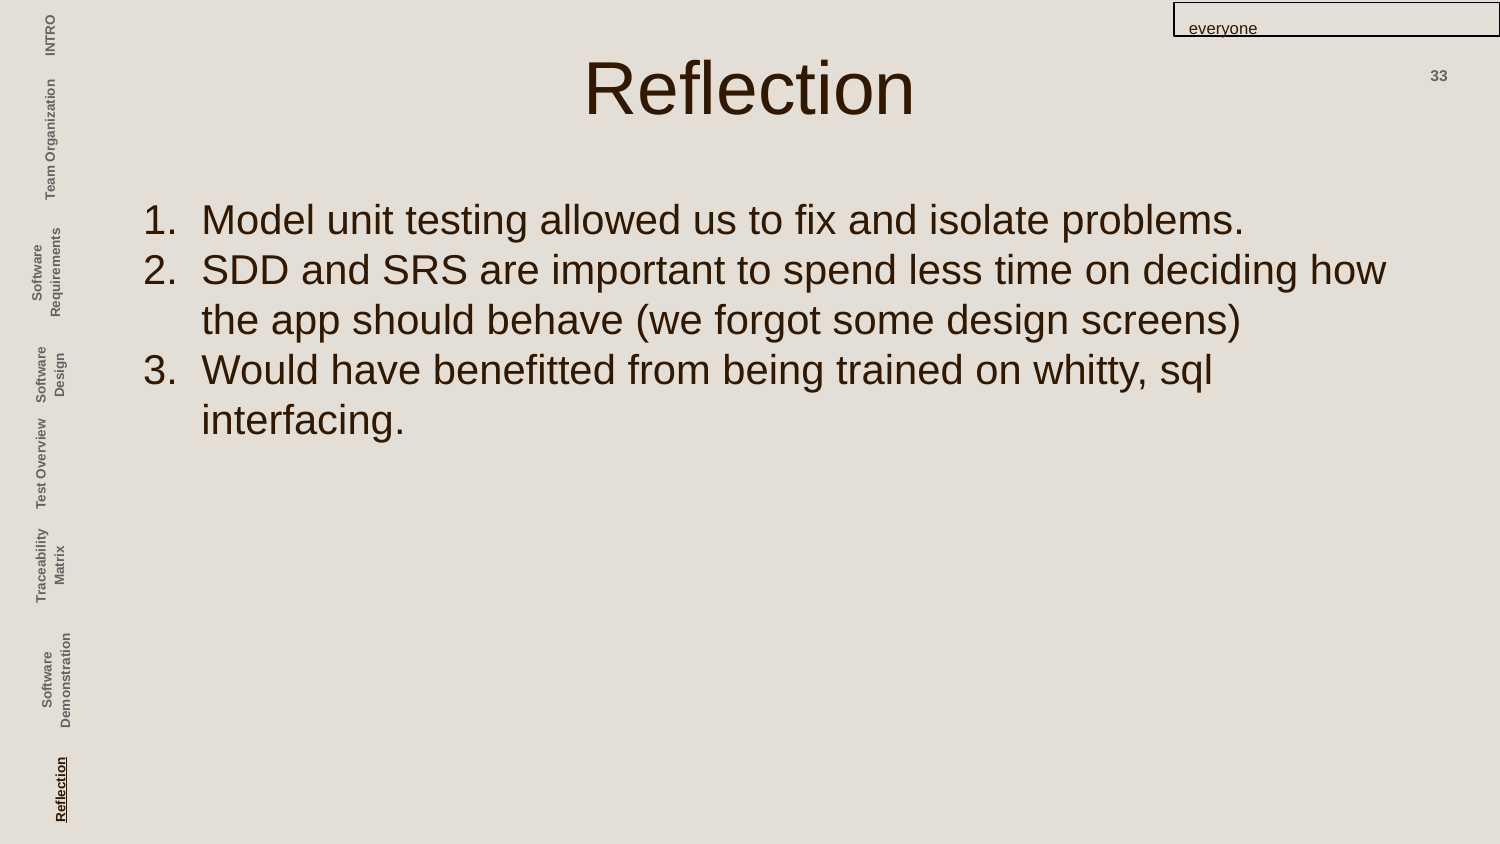

everyone
INTRO
# Reflection
33
Team Organization
Model unit testing allowed us to fix and isolate problems.
SDD and SRS are important to spend less time on deciding how the app should behave (we forgot some design screens)
Would have benefitted from being trained on whitty, sql interfacing.
Software Requirements
Software Design
Test Overview
Traceability Matrix
Software Demonstration
Reflection